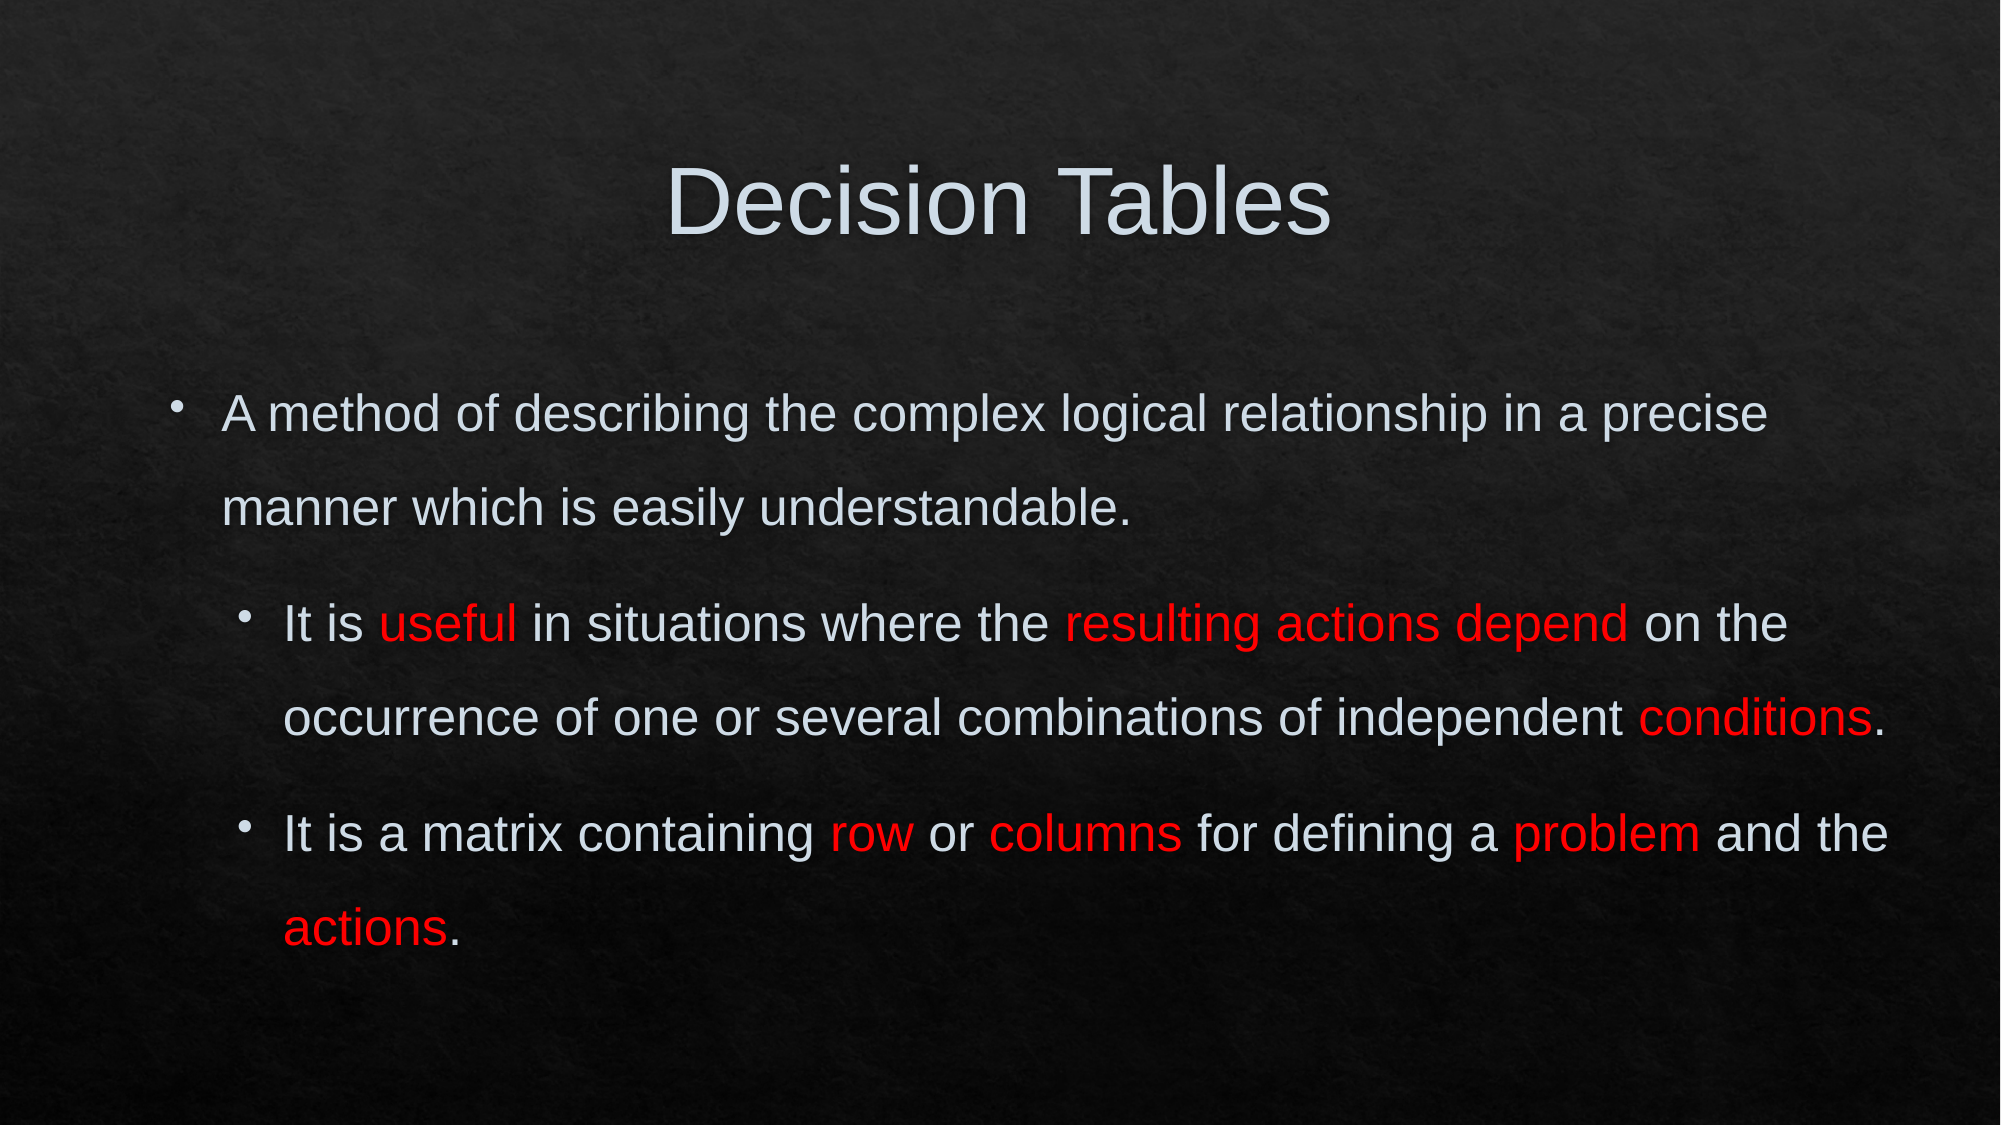

# Decision Tables
A method of describing the complex logical relationship in a precise manner which is easily understandable.
It is useful in situations where the resulting actions depend on the occurrence of one or several combinations of independent conditions.
It is a matrix containing row or columns for defining a problem and the actions.